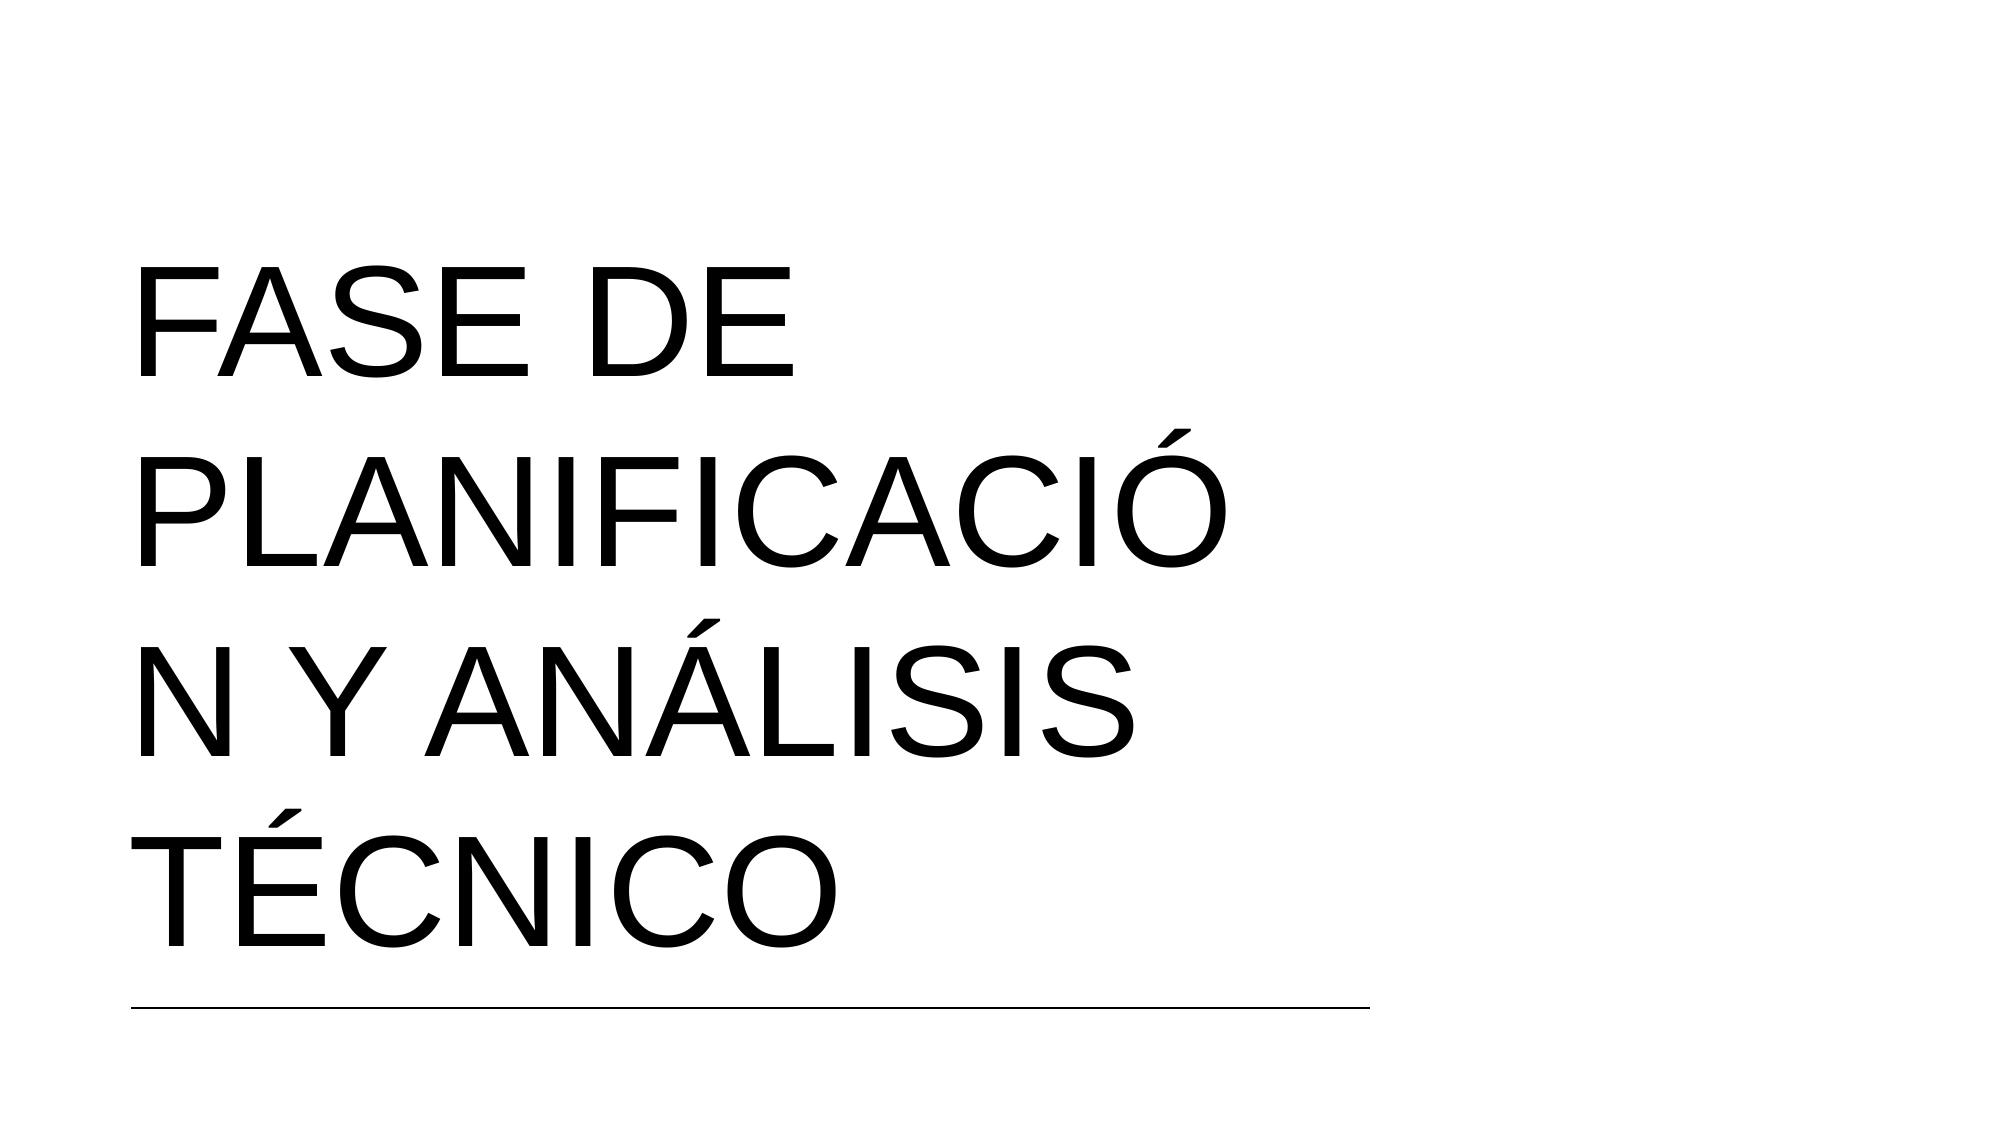

# Fase de planificación y análisis técnico